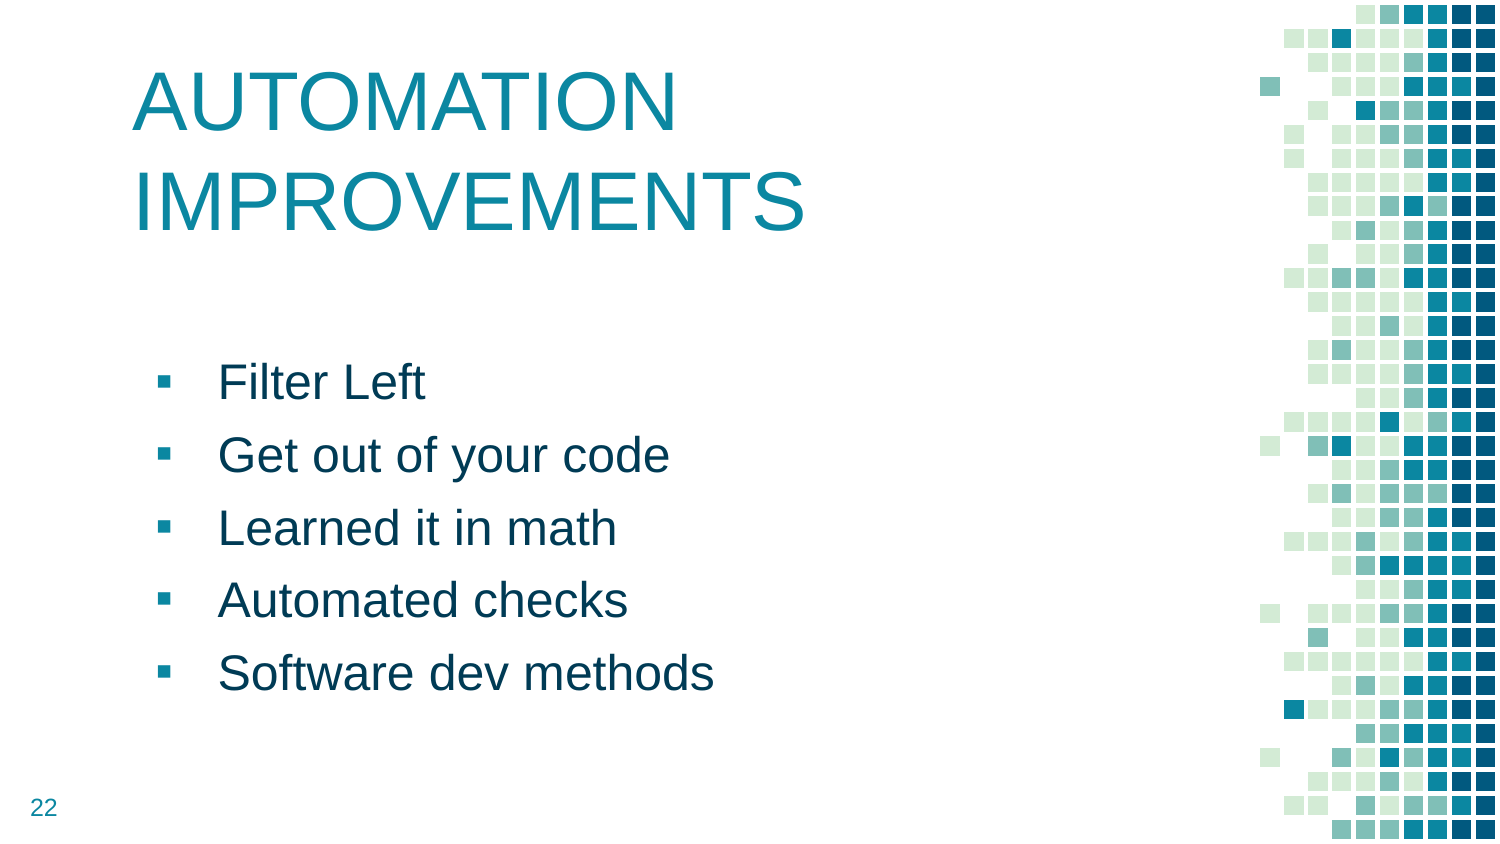

# AUTOMATION IMPROVEMENTS
Filter Left
Get out of your code
Learned it in math
Automated checks
Software dev methods
22